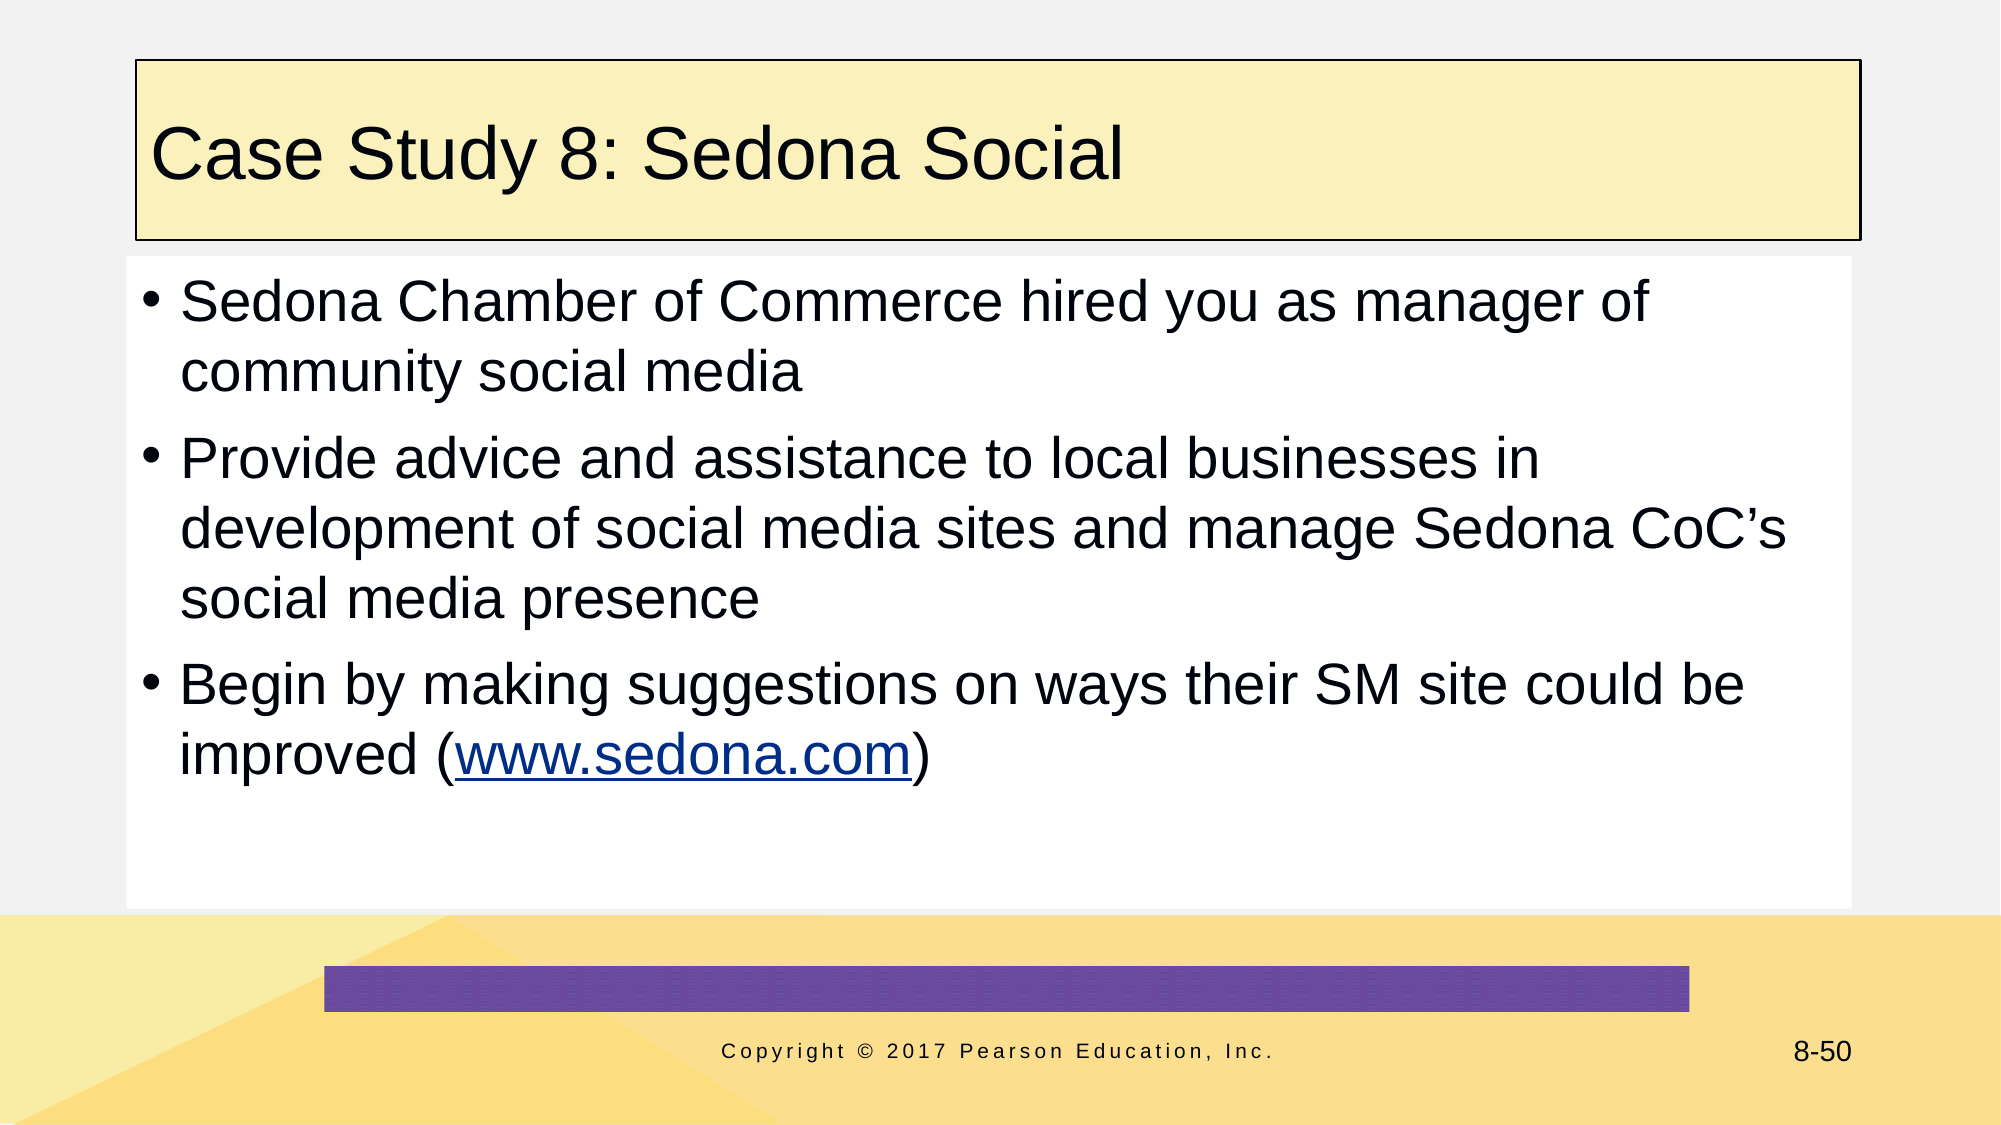

# Case Study 8: Sedona Social
Sedona Chamber of Commerce hired you as manager of community social media
Provide advice and assistance to local businesses in development of social media sites and manage Sedona CoC’s social media presence
Begin by making suggestions on ways their SM site could be improved (www.sedona.com)
Copyright © 2017 Pearson Education, Inc.